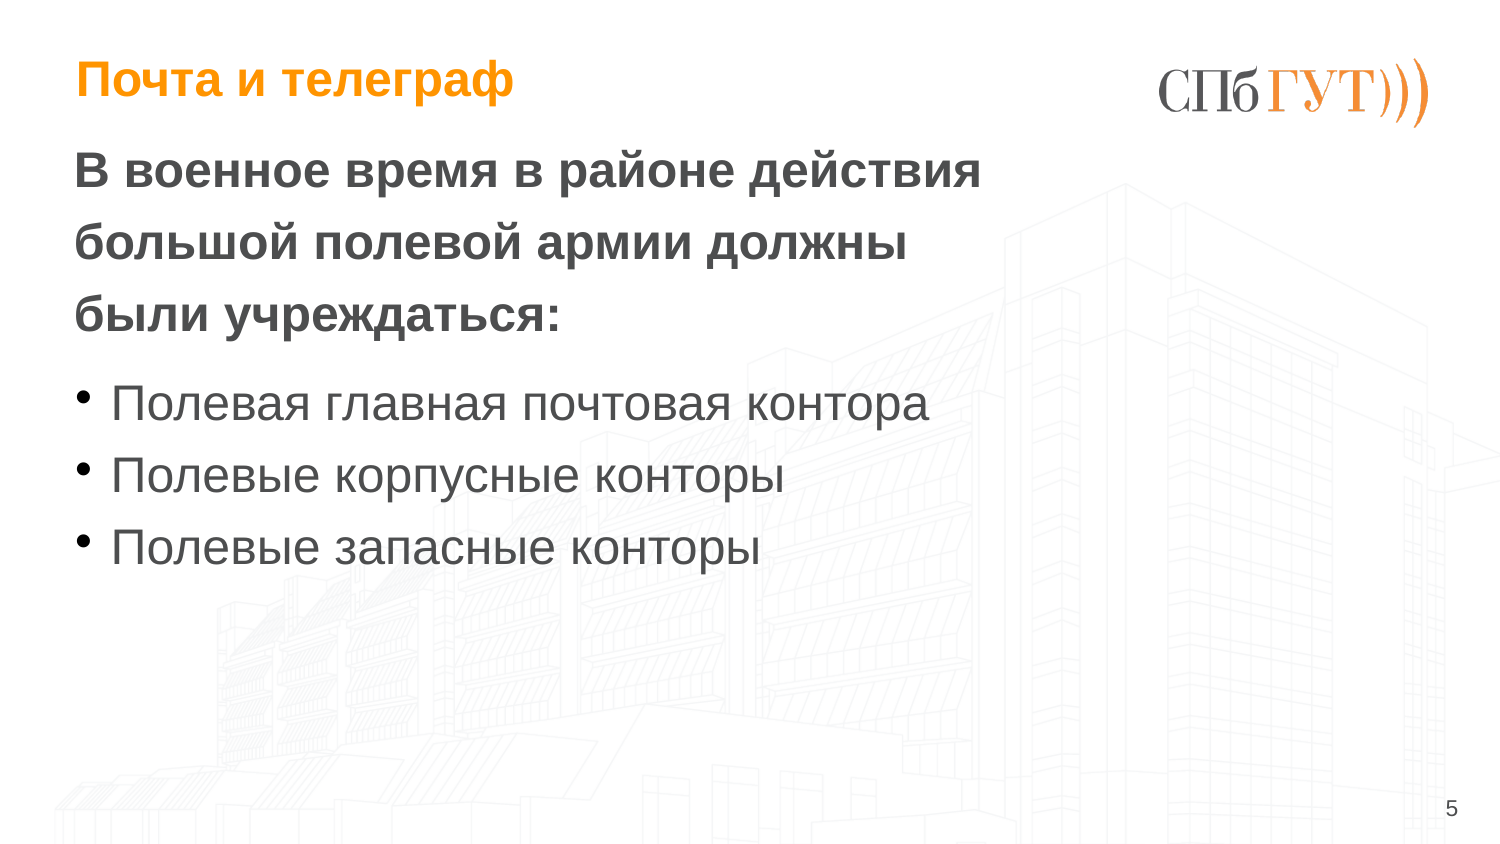

# Почта и телеграф
В военное время в районе действия большой полевой армии должны были учреждаться:

Полевая главная почтовая контора
Полевые корпусные конторы
Полевые запасные конторы

5